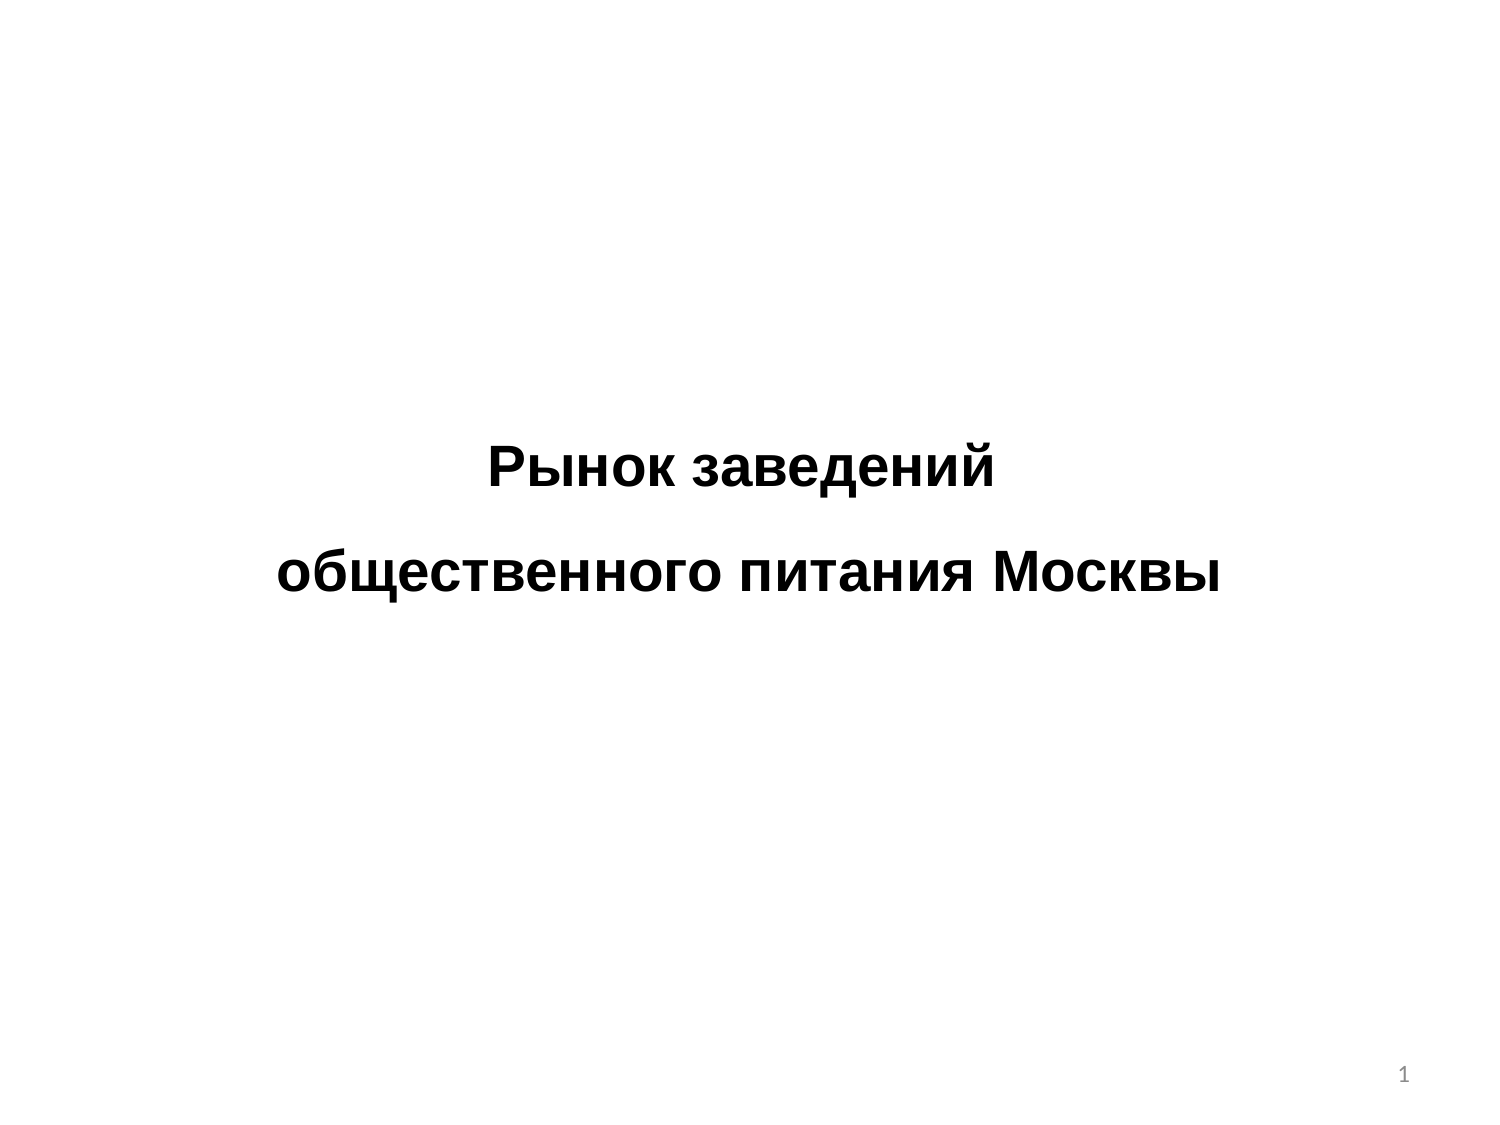

# Рынок заведений общественного питания Москвы
1